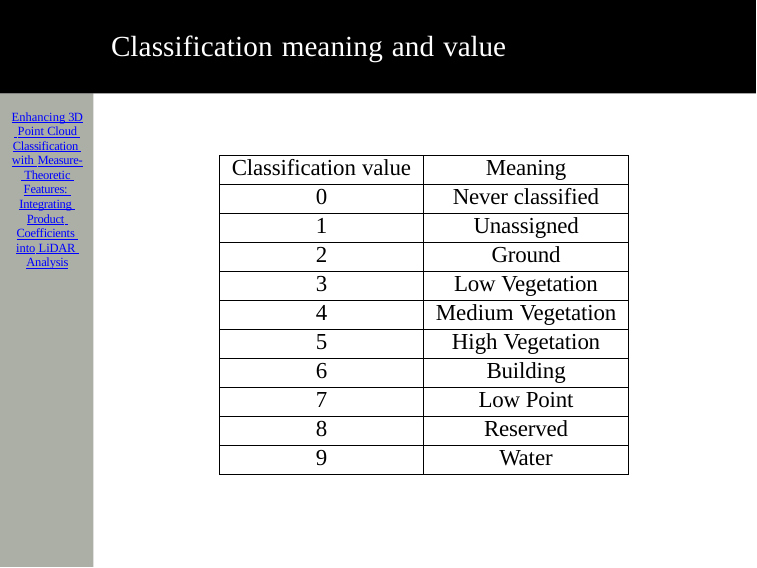

# Classification meaning and value
Enhancing 3D Point Cloud Classification with Measure- Theoretic Features: Integrating Product Coefficients into LiDAR Analysis
| Classification value | Meaning |
| --- | --- |
| 0 | Never classified |
| 1 | Unassigned |
| 2 | Ground |
| 3 | Low Vegetation |
| 4 | Medium Vegetation |
| 5 | High Vegetation |
| 6 | Building |
| 7 | Low Point |
| 8 | Reserved |
| 9 | Water |